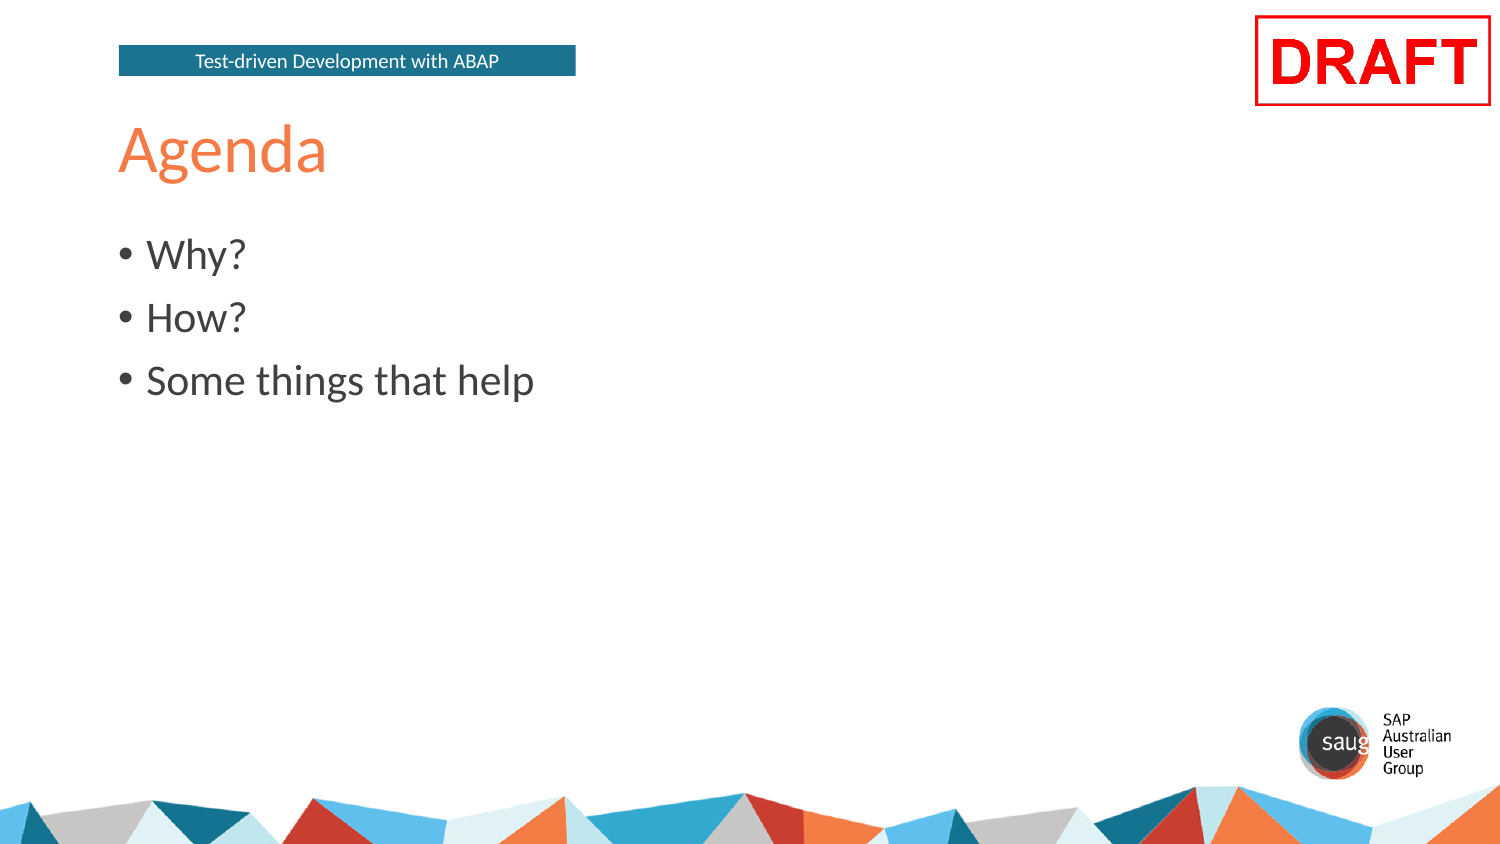

Test-driven Development with ABAP
# Agenda
Why?
How?
Some things that help